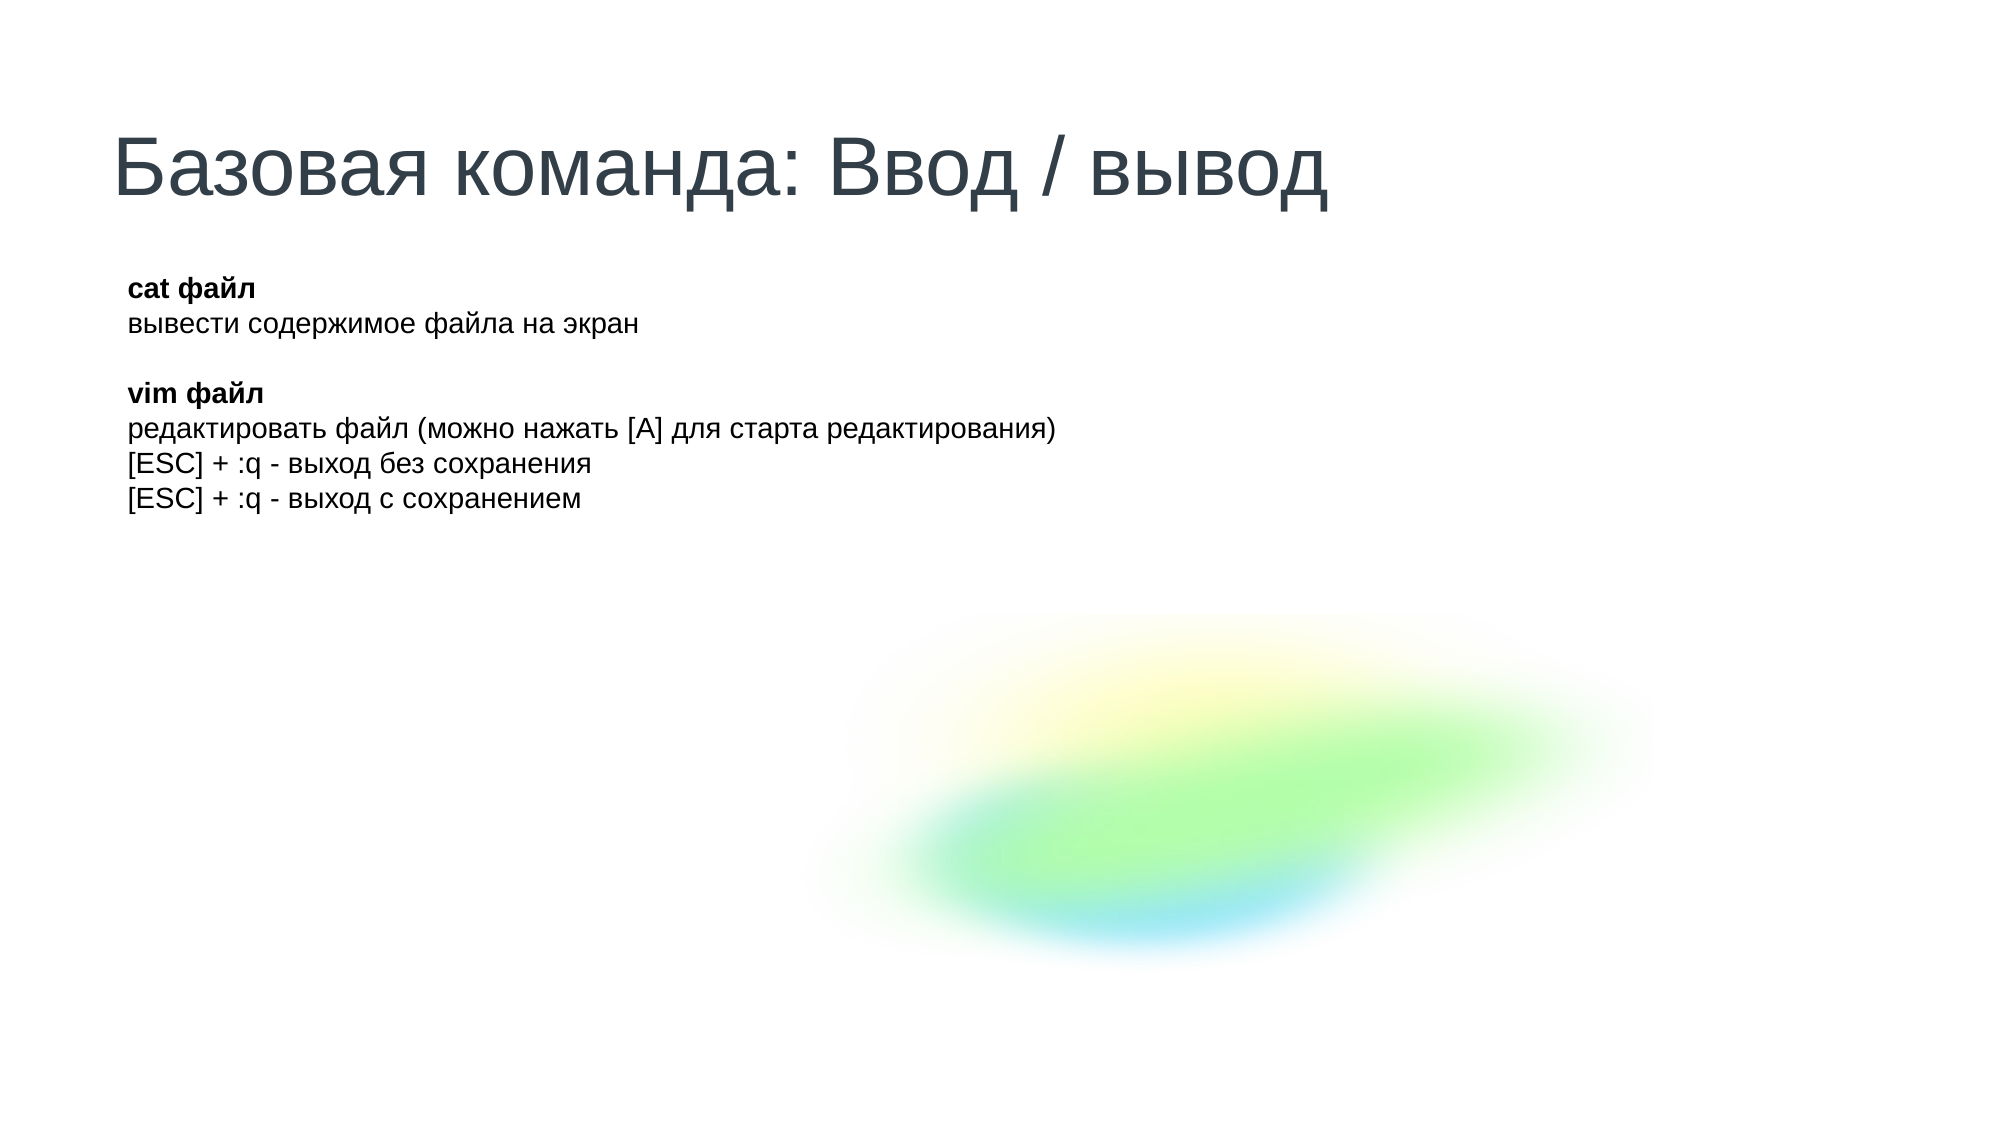

Базовая команда: Ввод / вывод
cat файл
вывести содержимое файла на экран

vim файл
редактировать файл (можно нажать [A] для старта редактирования)
[ESC] + :q - выход без сохранения
[ESC] + :q - выход с сохранением